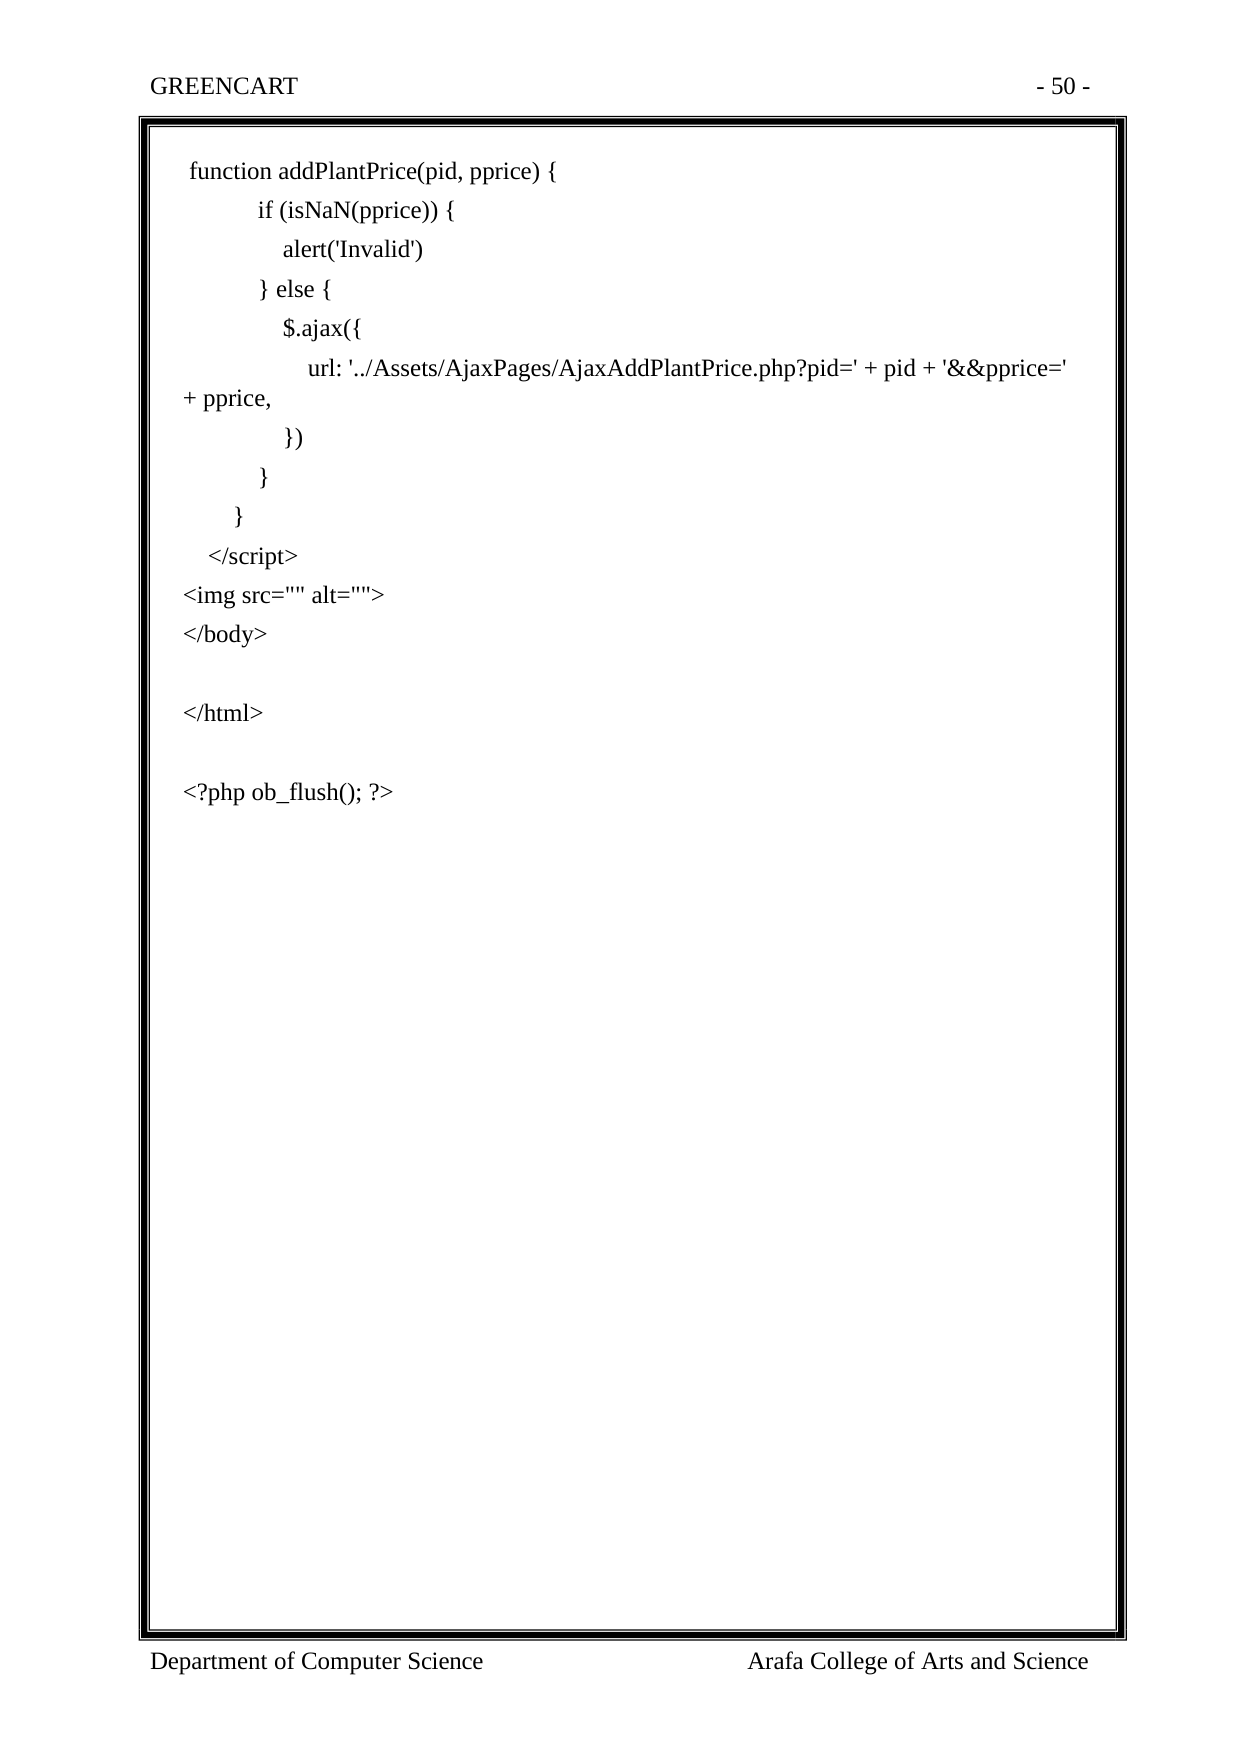

GREENCART
- 50 -

 function addPlantPrice(pid, pprice) {
            if (isNaN(pprice)) {
                alert('Invalid')
            } else {
                $.ajax({
                    url: '../Assets/AjaxPages/AjaxAddPlantPrice.php?pid=' + pid + '&&pprice=' + pprice,
                })
            }
        }
    </script>
<img src="" alt="">
</body>

</html>

<?php ob_flush(); ?>
Department of Computer Science
Arafa College of Arts and Science